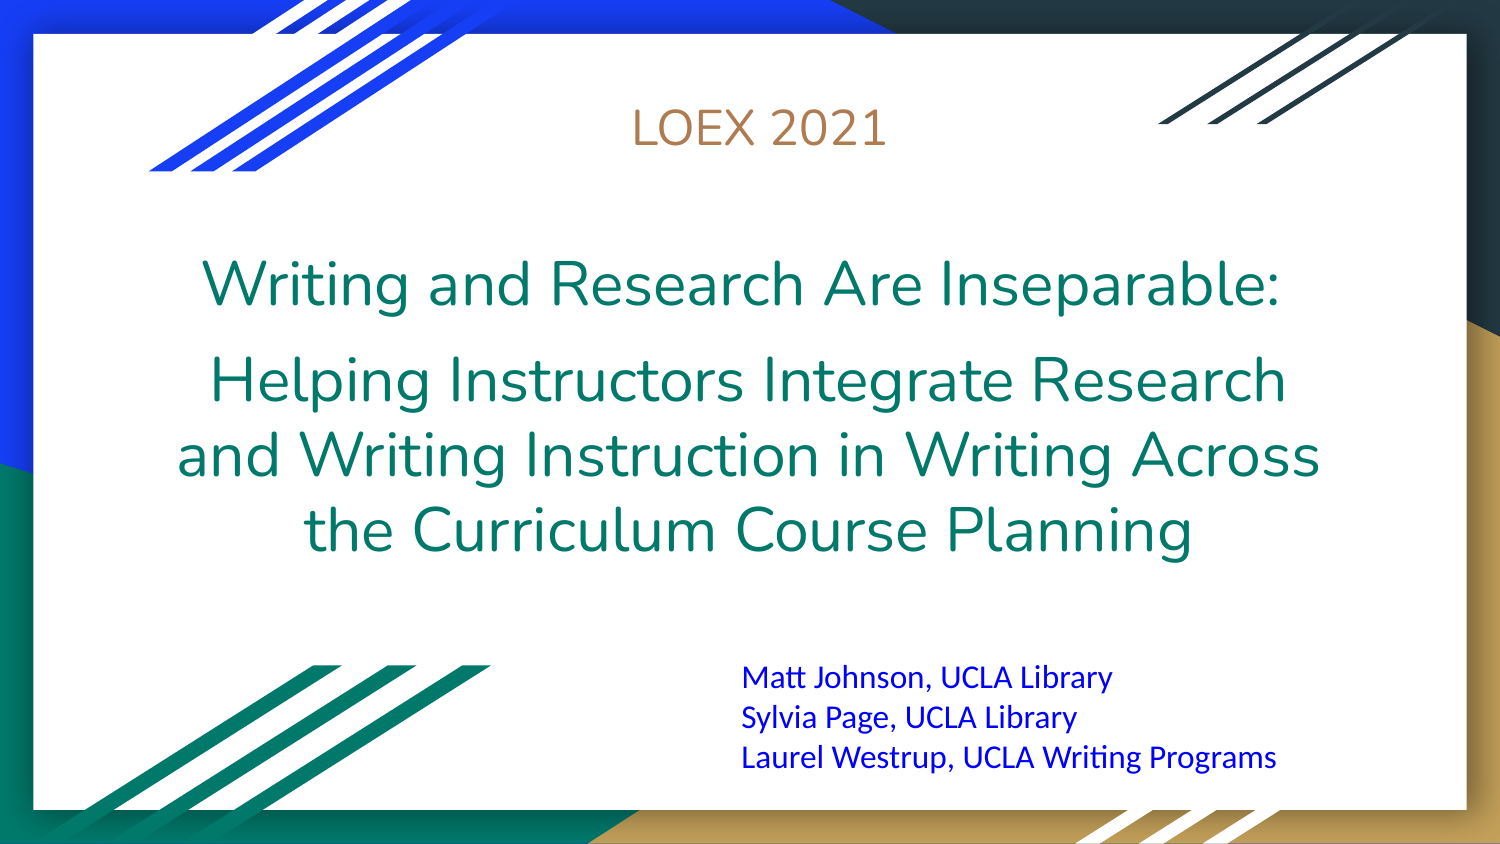

LOEX 2021
# Writing and Research Are Inseparable:
Helping Instructors Integrate Research and Writing Instruction in Writing Across the Curriculum Course Planning

Matt Johnson, UCLA Library
Sylvia Page, UCLA Library
Laurel Westrup, UCLA Writing Programs